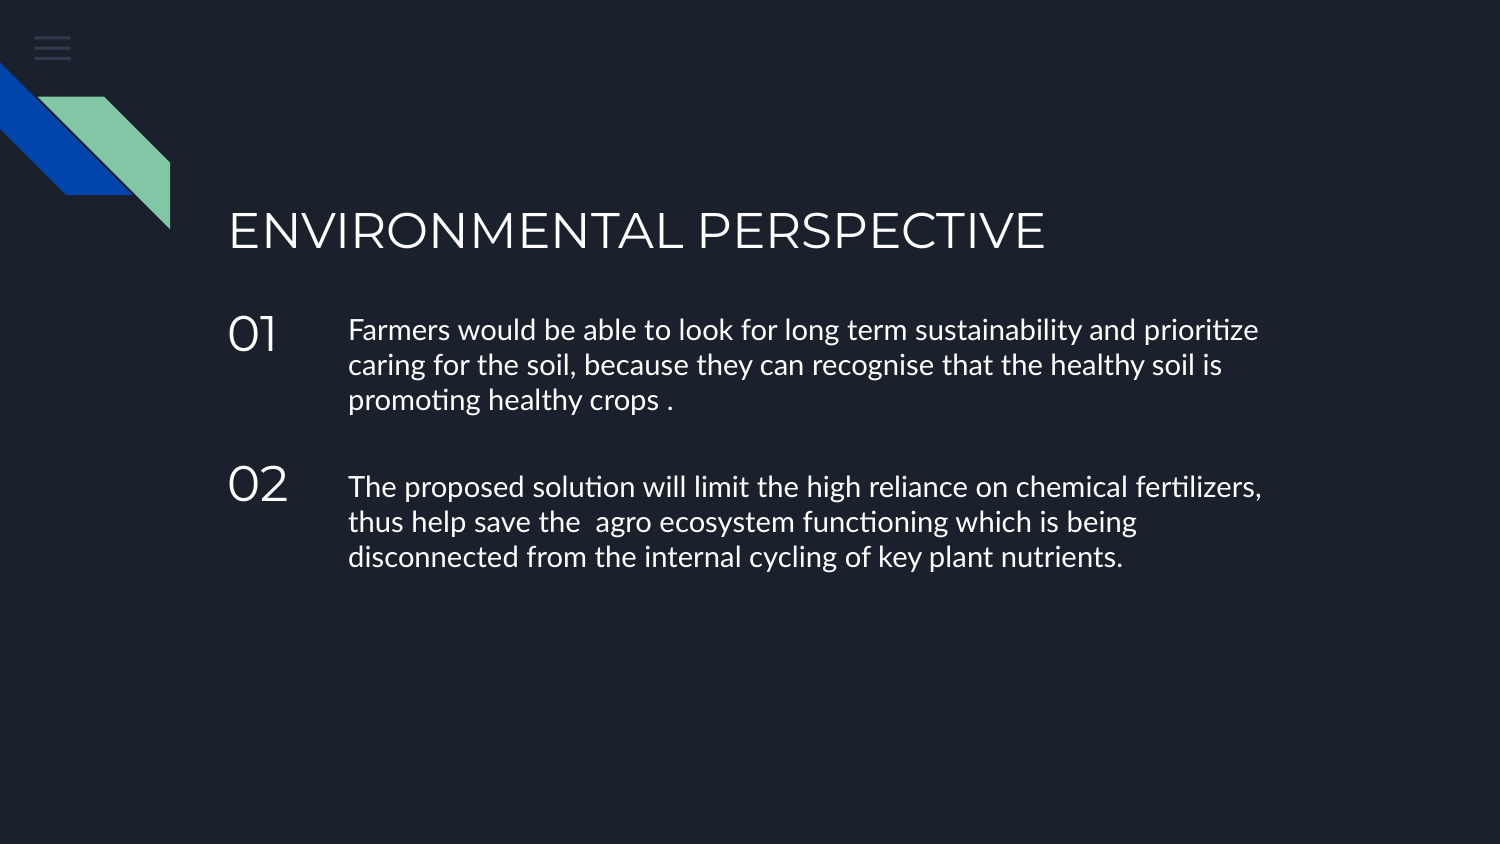

# ENVIRONMENTAL PERSPECTIVE

01

Farmers would be able to look for long term sustainability and prioritize caring for the soil, because they can recognise that the healthy soil is promoting healthy crops .

02

The proposed solution will limit the high reliance on chemical fertilizers, thus help save the  agro ecosystem functioning which is being disconnected from the internal cycling of key plant nutrients.